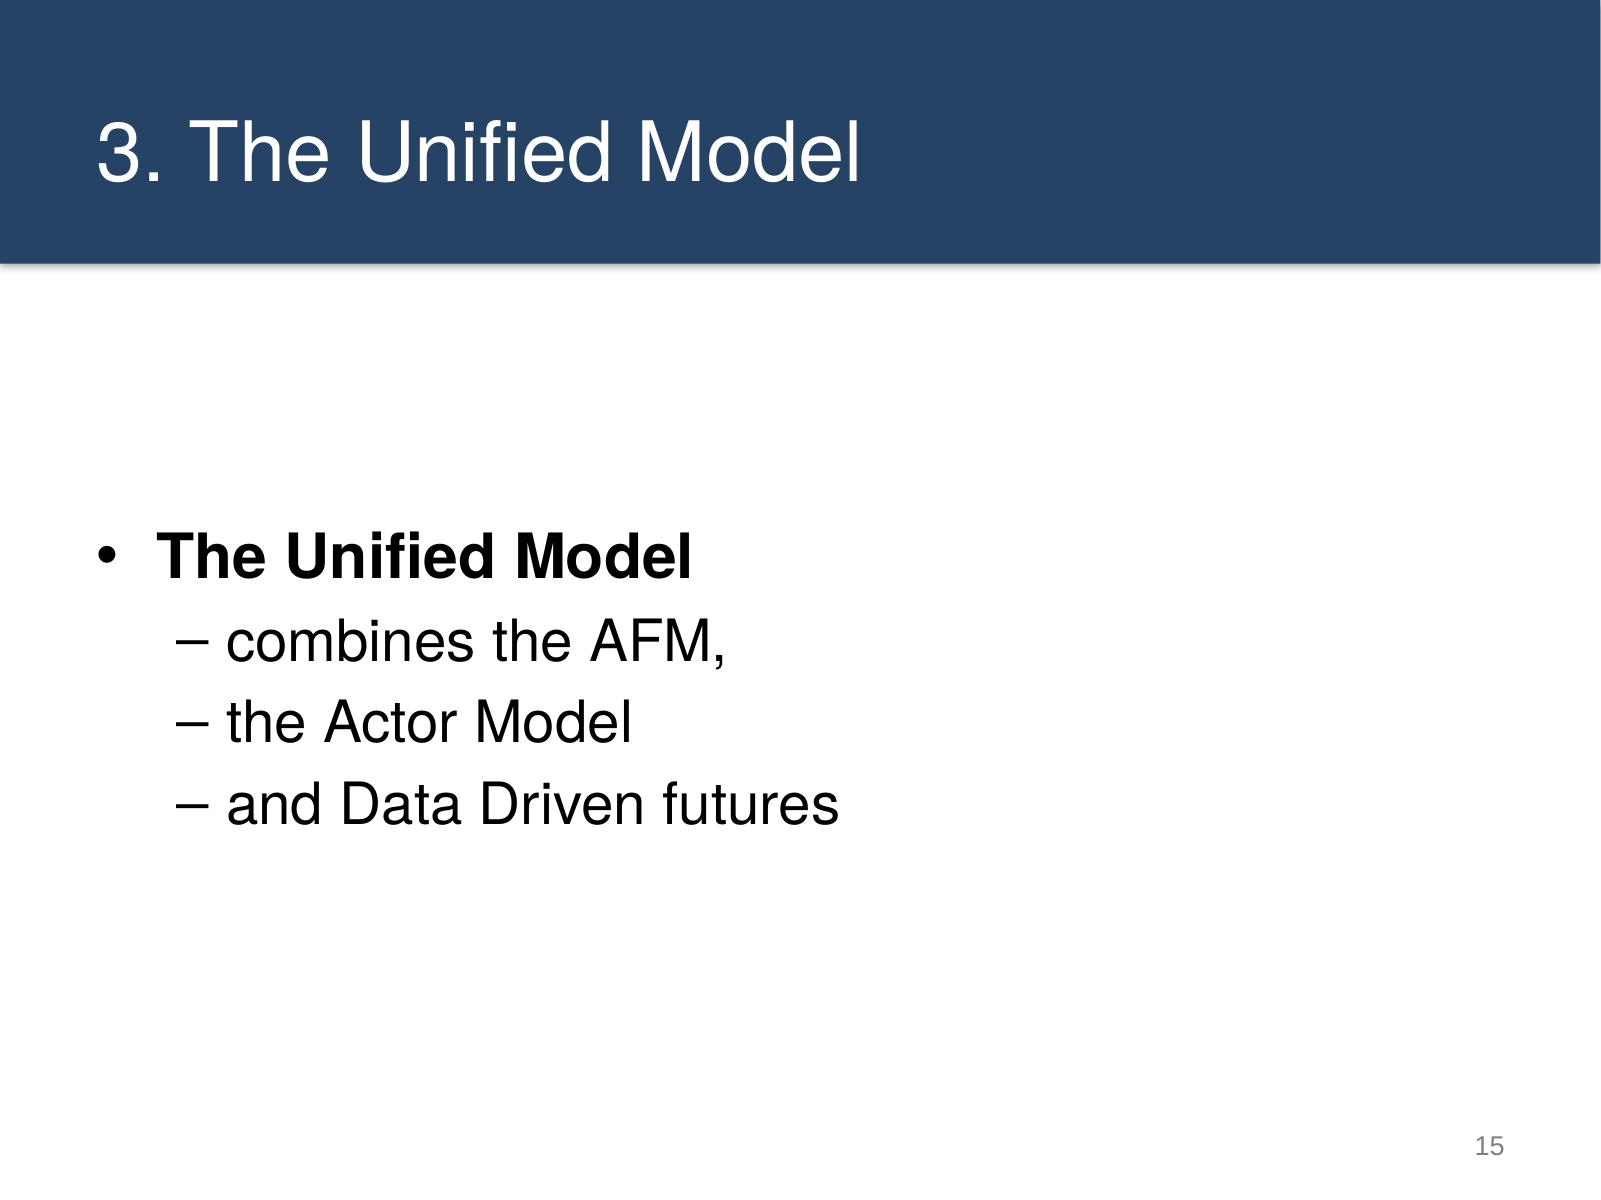

# 3. The Unified Model
The Unified Model
combines the AFM,
the Actor Model
and Data Driven futures
15